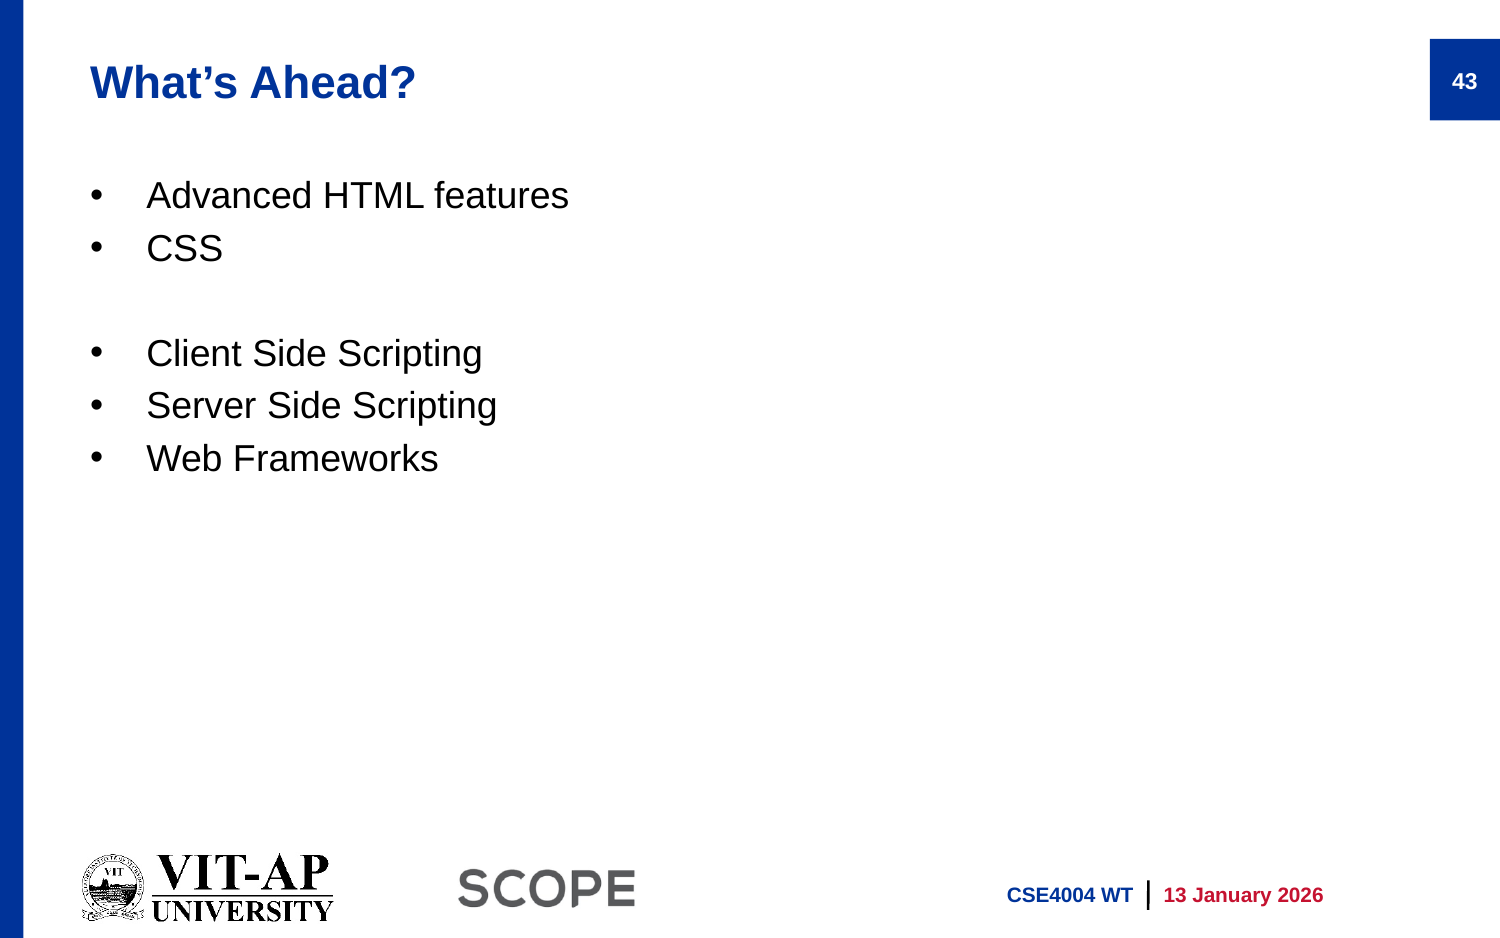

# What’s Ahead?
43
Advanced HTML features
CSS

Client Side Scripting
Server Side Scripting
Web Frameworks

CSE4004 WT
13 January 2026